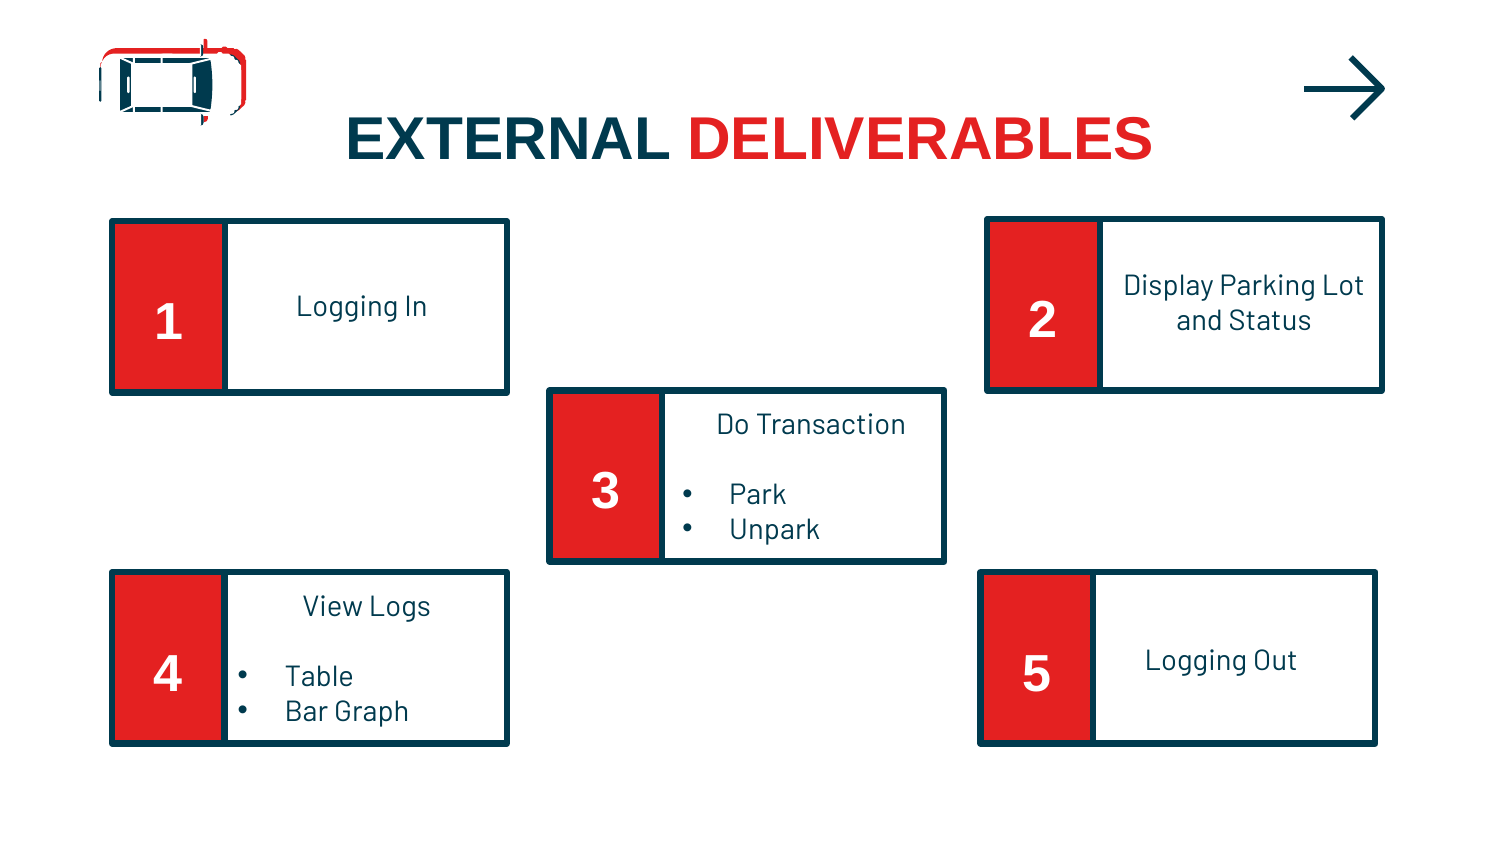

# EXTERNAL DELIVERABLES
2

1

Display Parking Lot and Status
Logging In
3

Do Transaction

Park
Unpark
4
View Logs

Table
Bar Graph

5

Logging Out